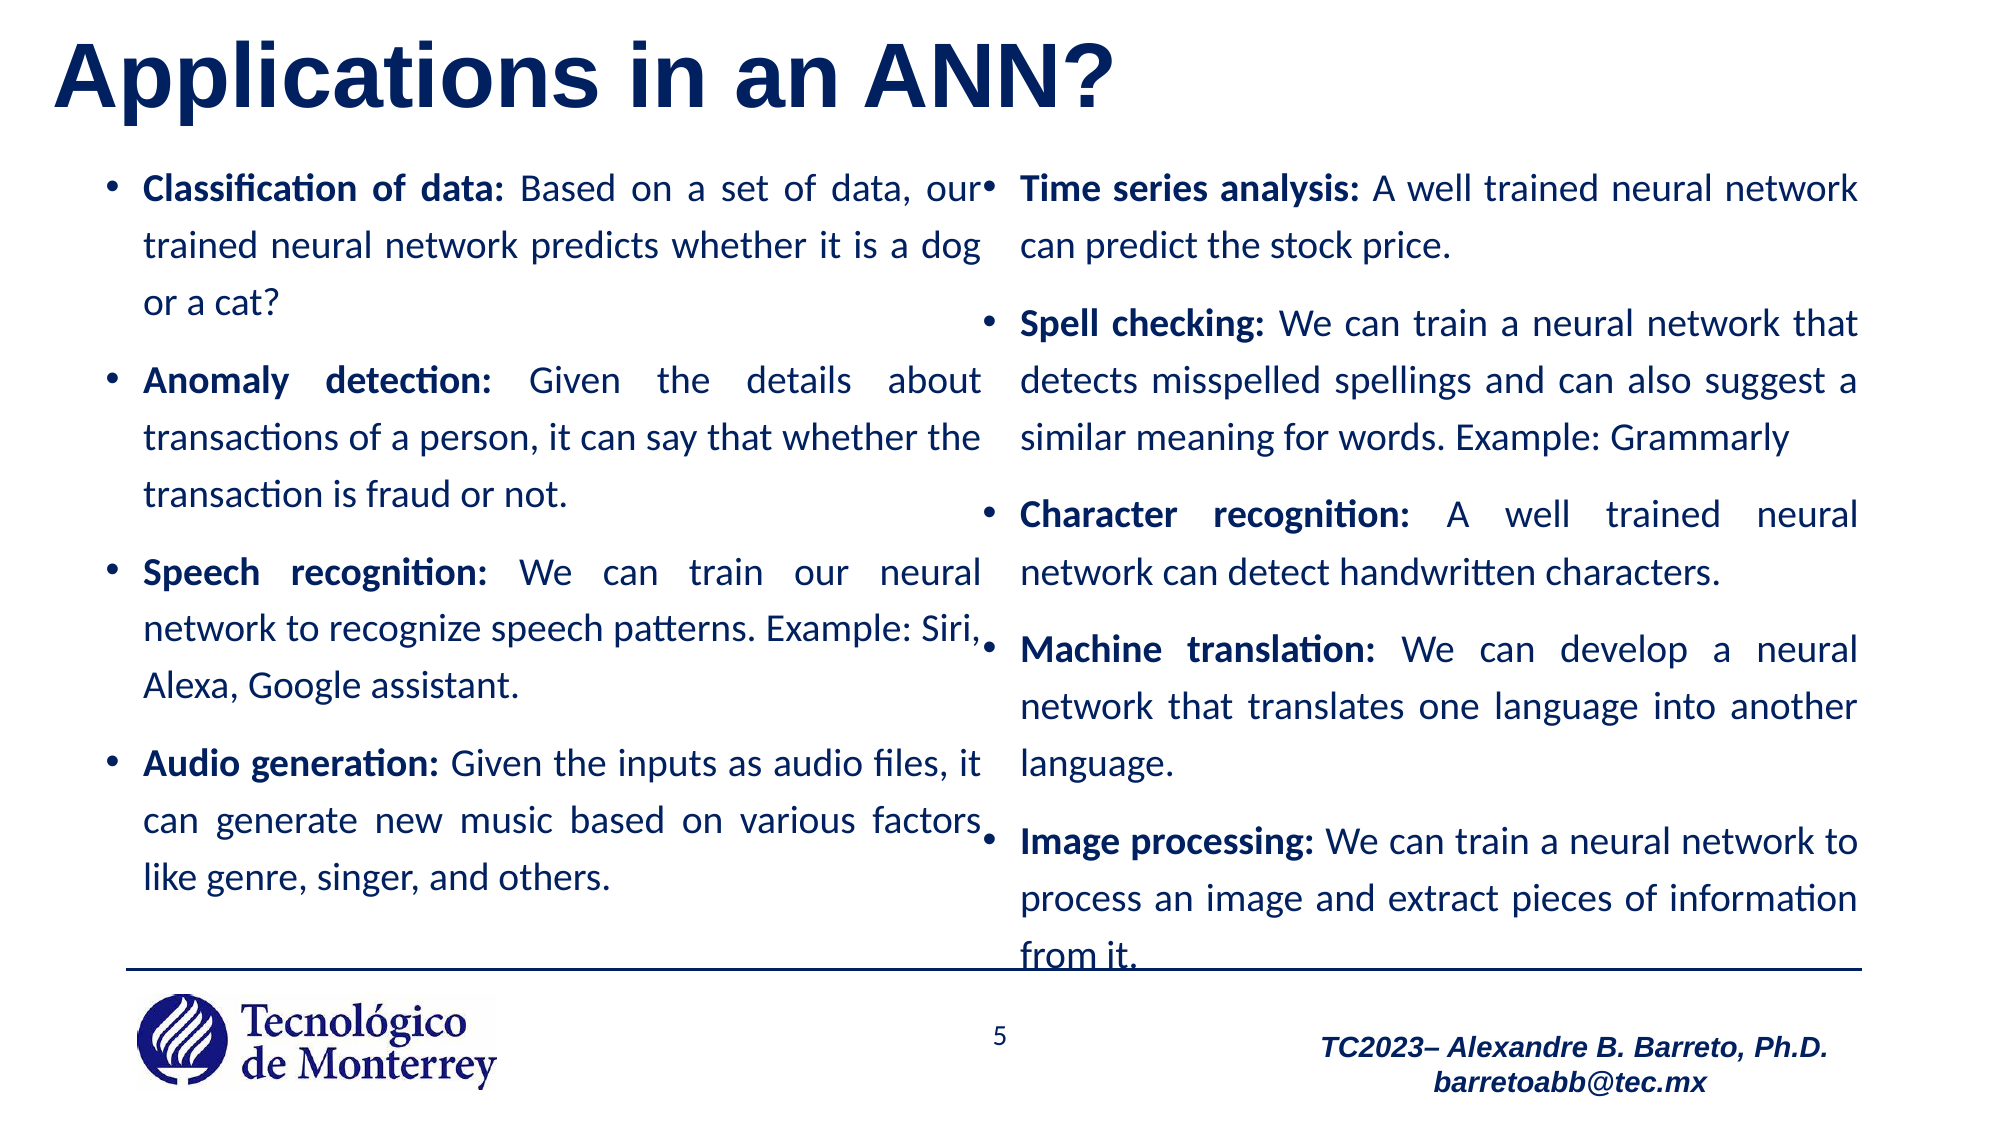

# Applications in an ANN?
Classification of data: Based on a set of data, our trained neural network predicts whether it is a dog or a cat?
Anomaly detection: Given the details about transactions of a person, it can say that whether the transaction is fraud or not.
Speech recognition: We can train our neural network to recognize speech patterns. Example: Siri, Alexa, Google assistant.
Audio generation: Given the inputs as audio files, it can generate new music based on various factors like genre, singer, and others.

Time series analysis: A well trained neural network can predict the stock price.
Spell checking: We can train a neural network that detects misspelled spellings and can also suggest a similar meaning for words. Example: Grammarly
Character recognition: A well trained neural network can detect handwritten characters.
Machine translation: We can develop a neural network that translates one language into another language.
Image processing: We can train a neural network to process an image and extract pieces of information from it.